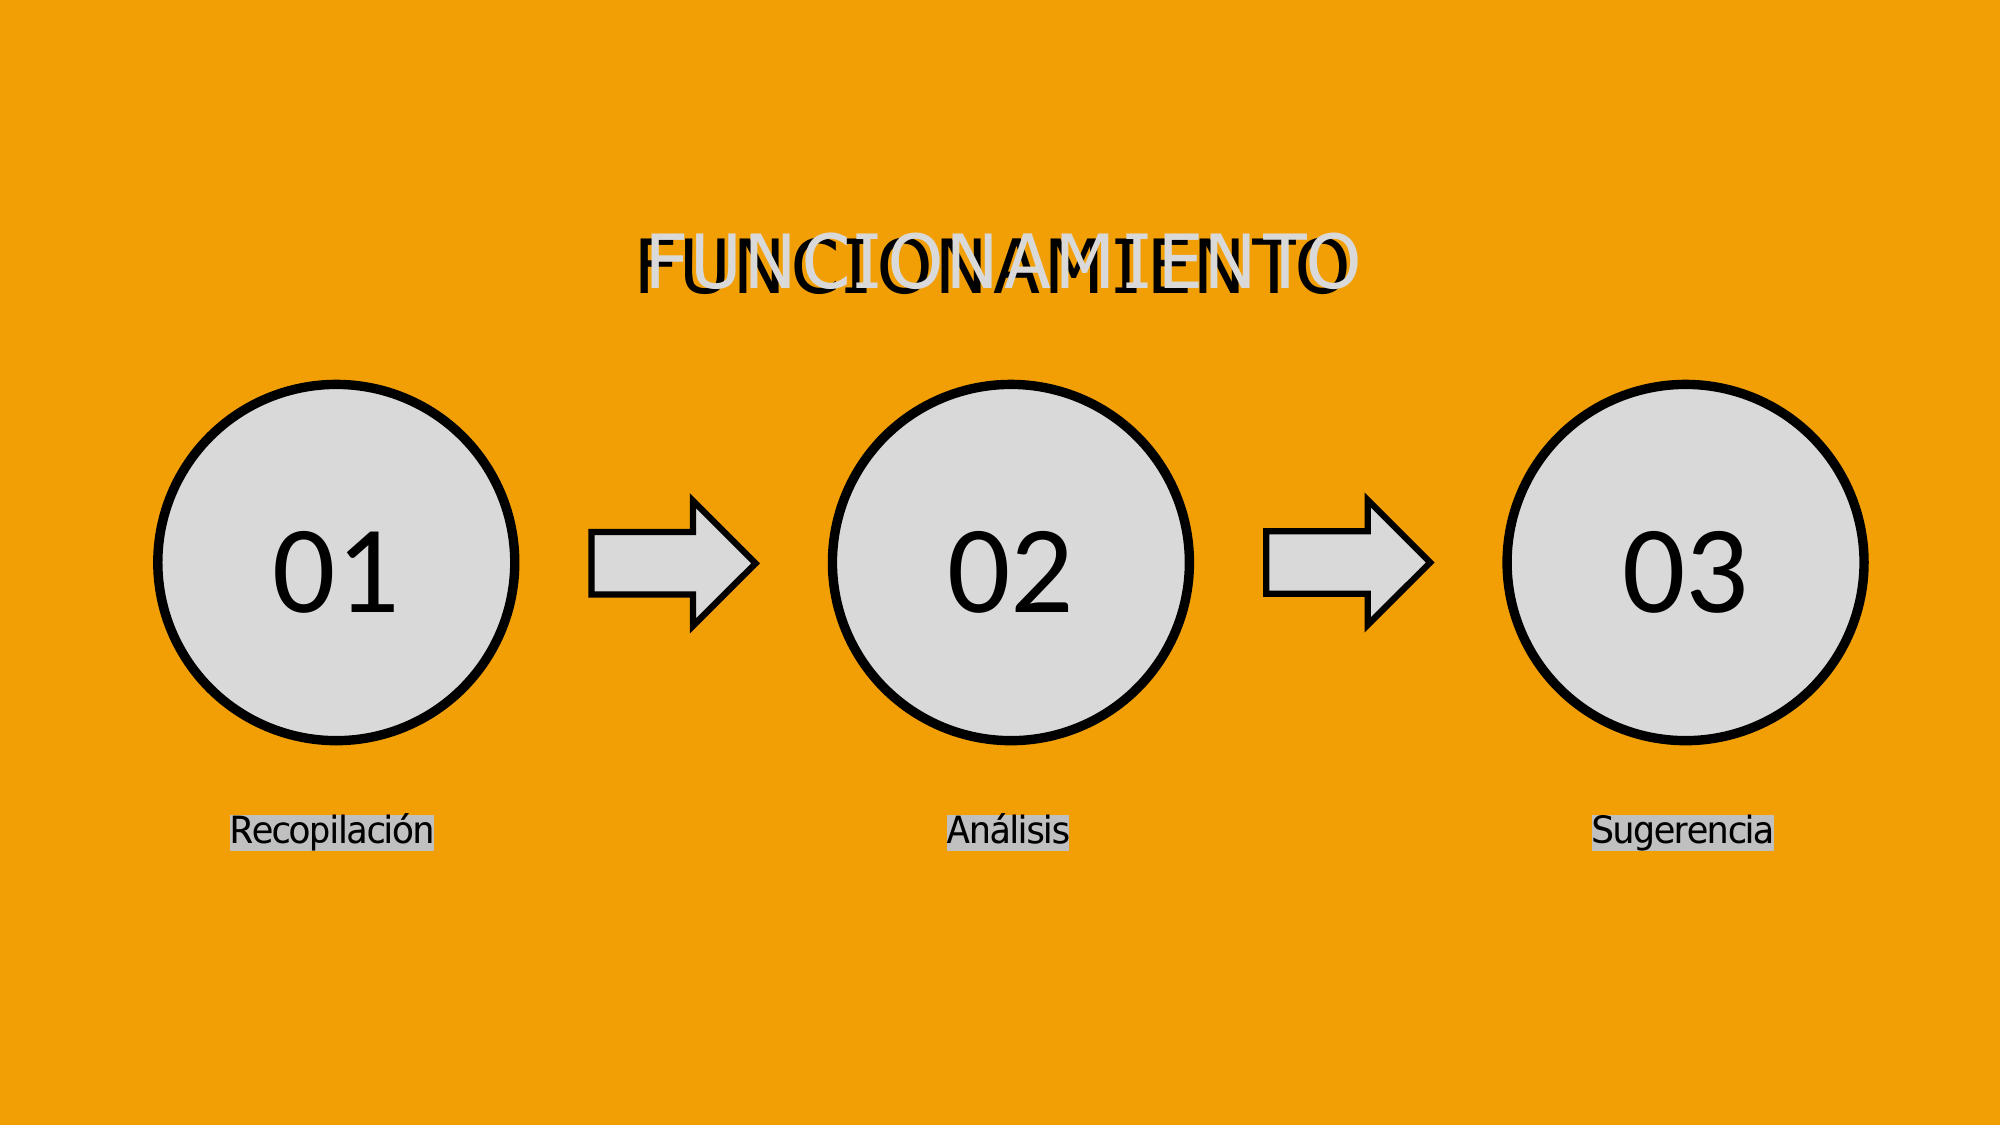

FUNCIONAMIENTO
FUNCIONAMIENTO
01
02
03

Recopilación
Análisis
Sugerencia